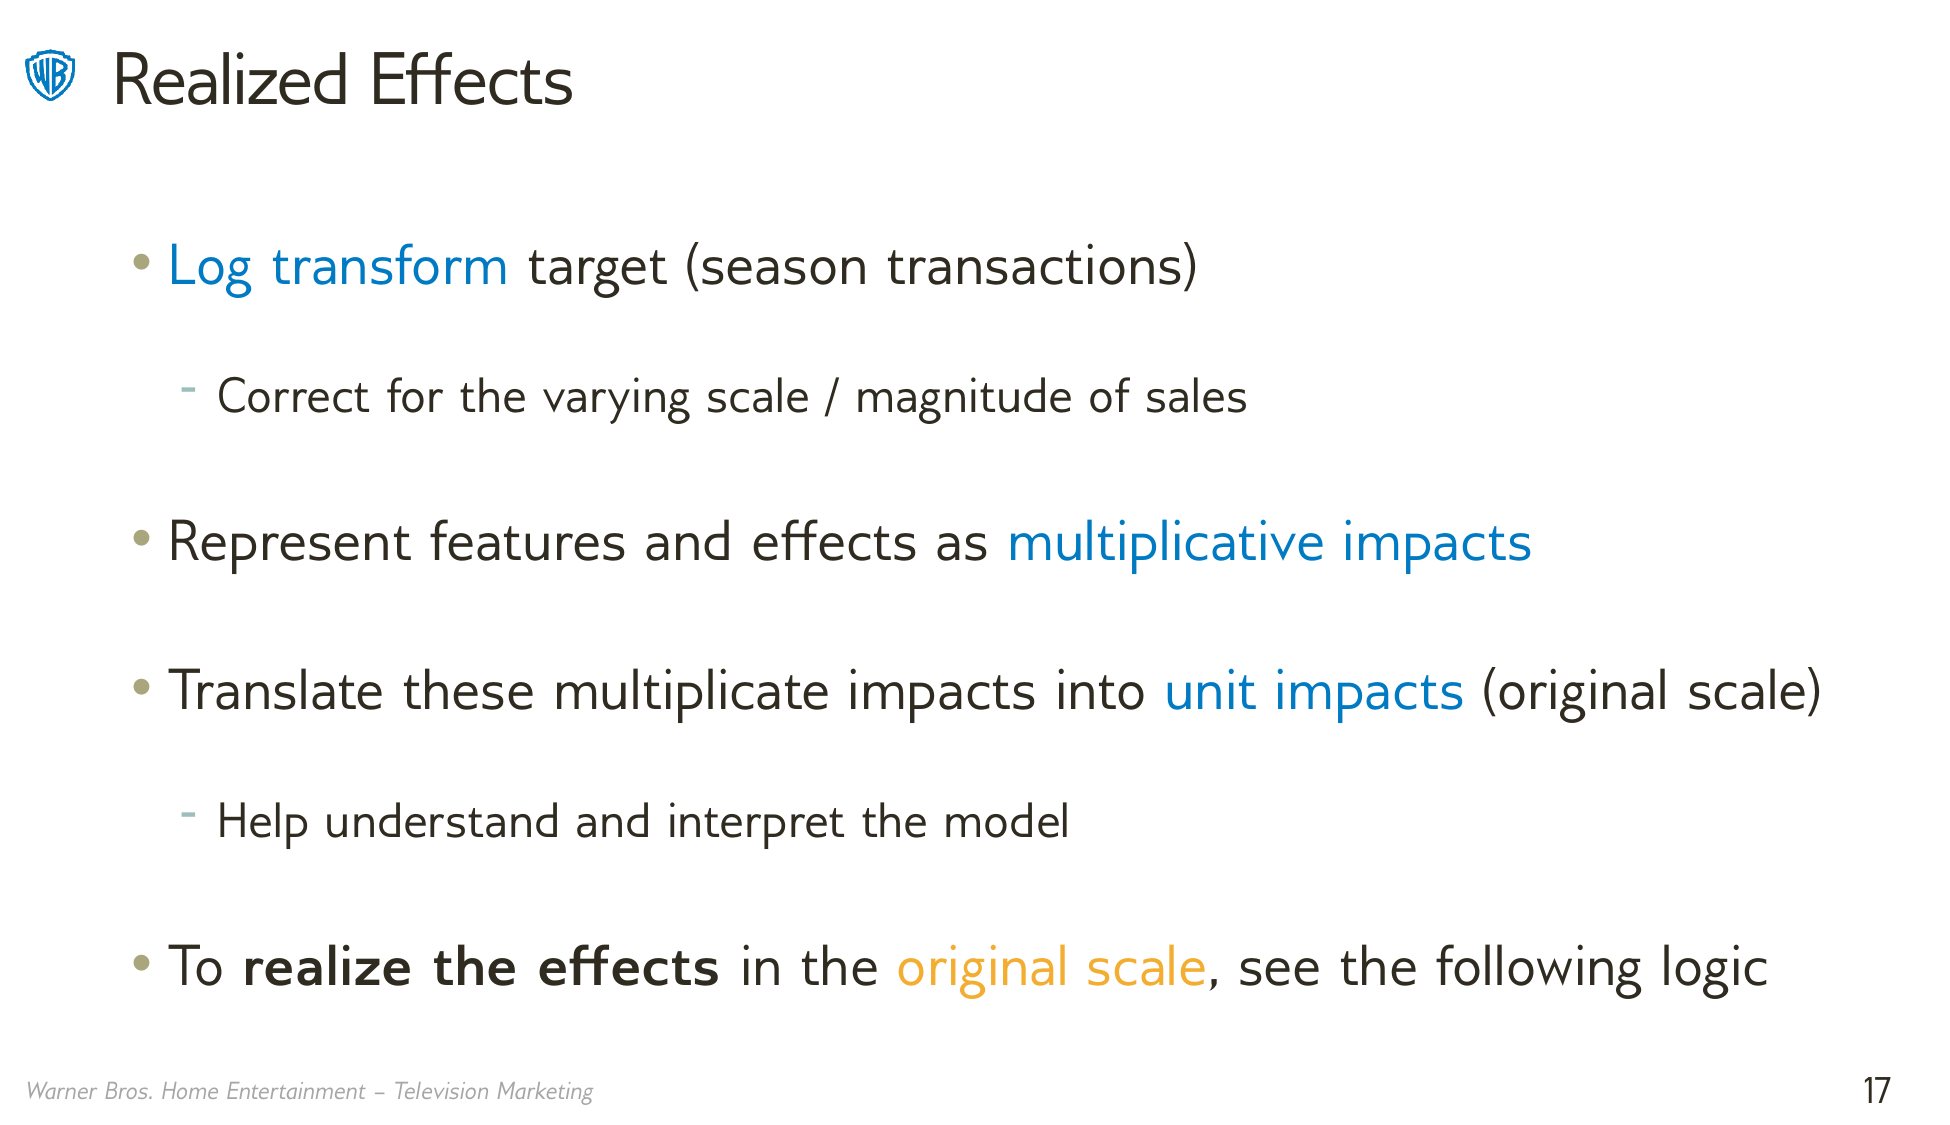

# Realized Effects
Log transform target (season transactions)
Correct for the varying scale / magnitude of sales
Represent features and effects as multiplicative impacts
Translate these multiplicate impacts into unit impacts (original scale)
Help understand and interpret the model
To realize the effects in the original scale, see the following logic
17
Warner Bros. Home Entertainment – Television Marketing